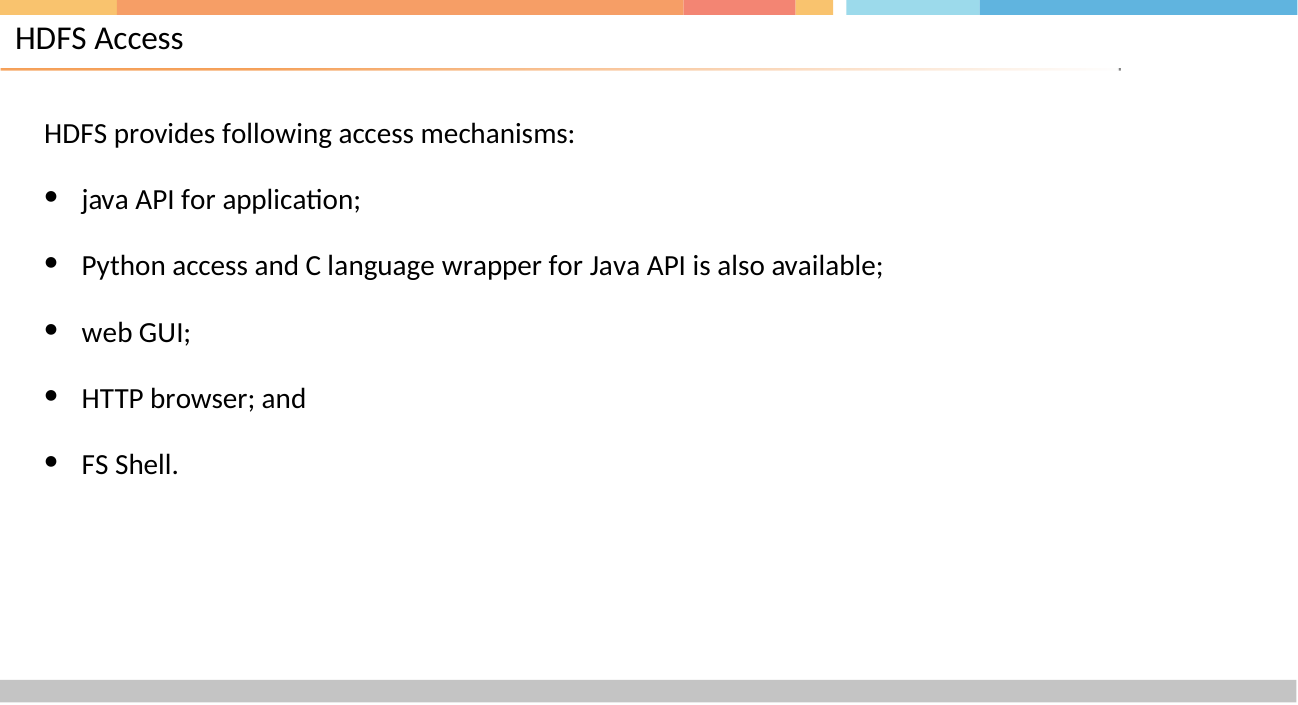

# HDFS Access

HDFS provides following access mechanisms:

java API for application;

Python access and C language wrapper for Java API is also available;

web GUI;

HTTP browser; and

FS Shell.